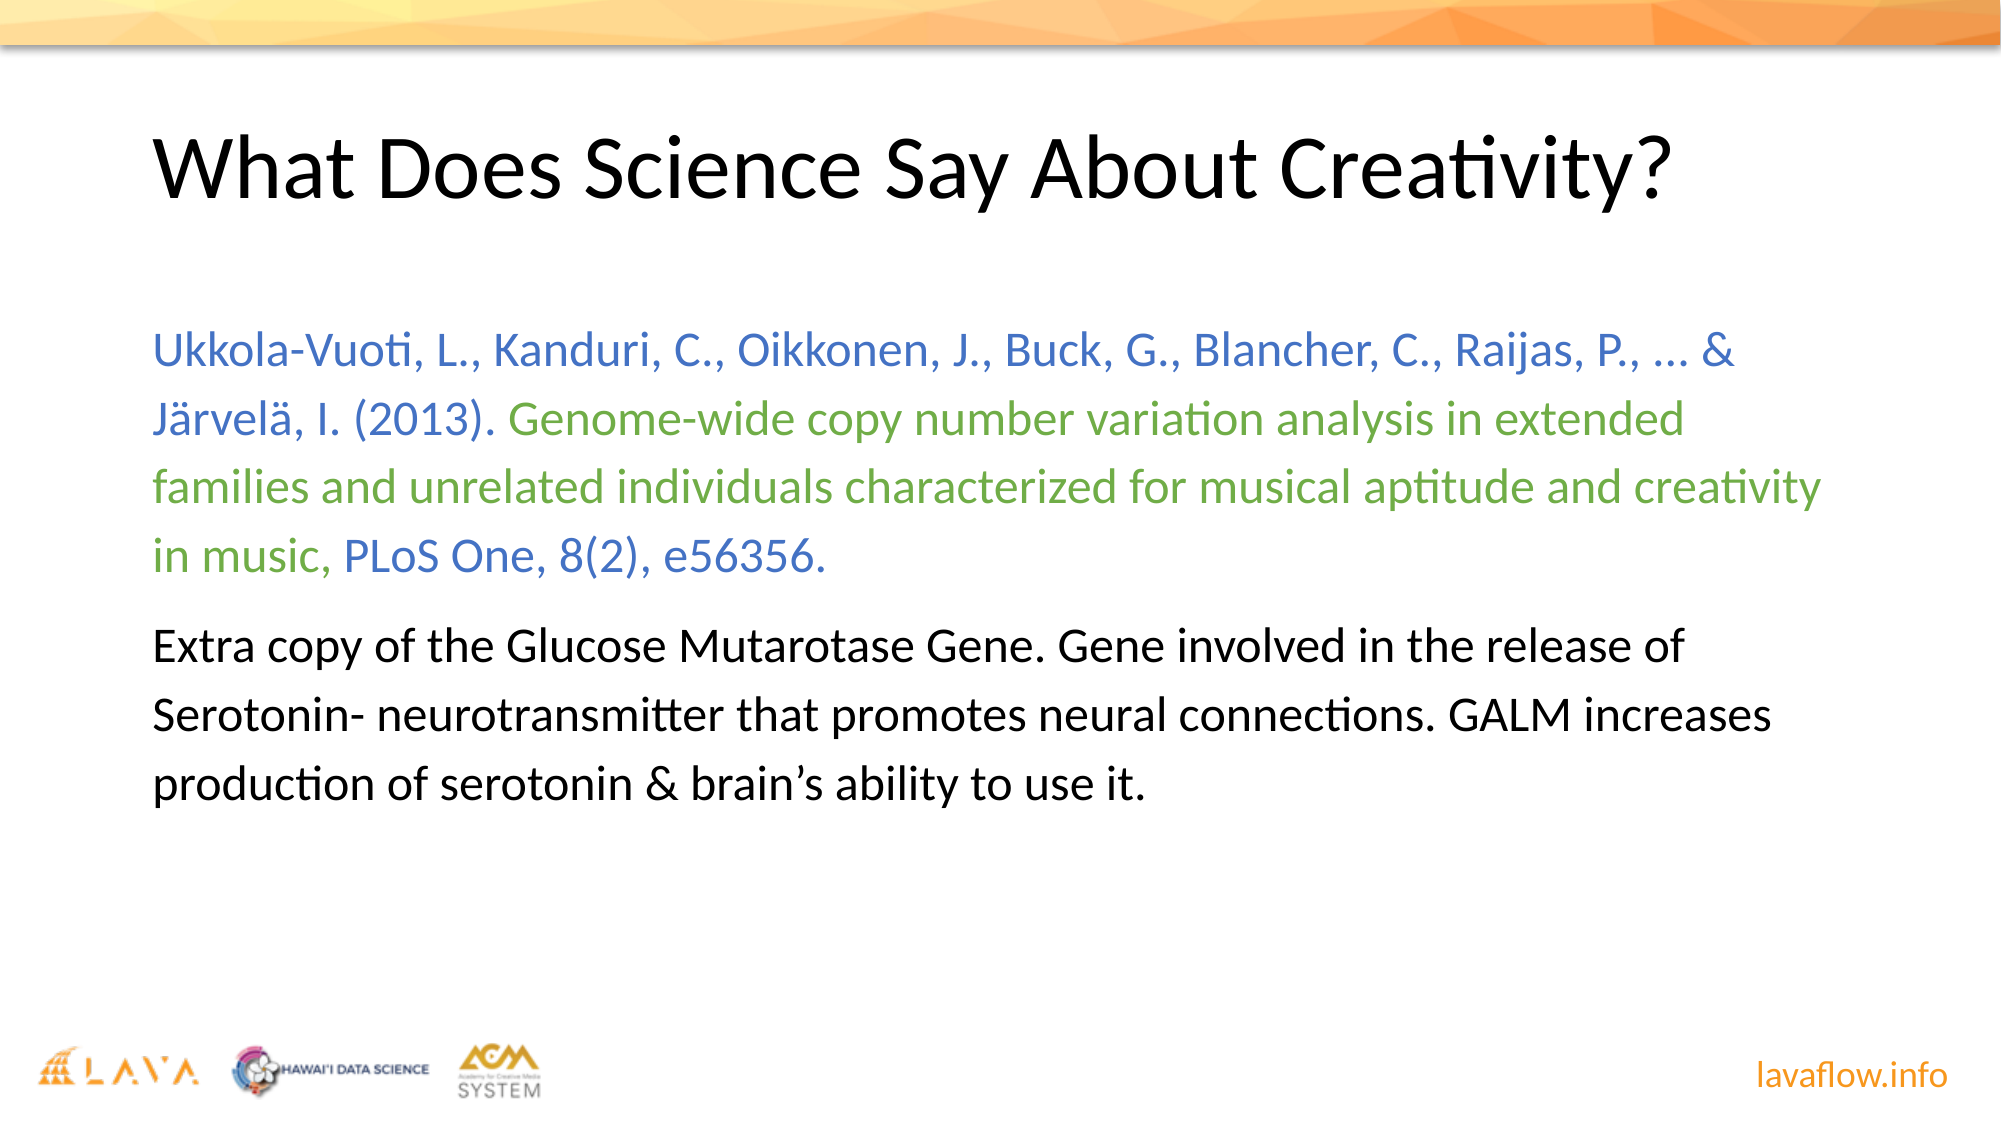

# What Does Science Say About Creativity?
Ukkola-Vuoti, L., Kanduri, C., Oikkonen, J., Buck, G., Blancher, C., Raijas, P., ... & Järvelä, I. (2013). Genome-wide copy number variation analysis in extended families and unrelated individuals characterized for musical aptitude and creativity in music, PLoS One, 8(2), e56356.
Extra copy of the Glucose Mutarotase Gene. Gene involved in the release of Serotonin- neurotransmitter that promotes neural connections. GALM increases production of serotonin & brain’s ability to use it.